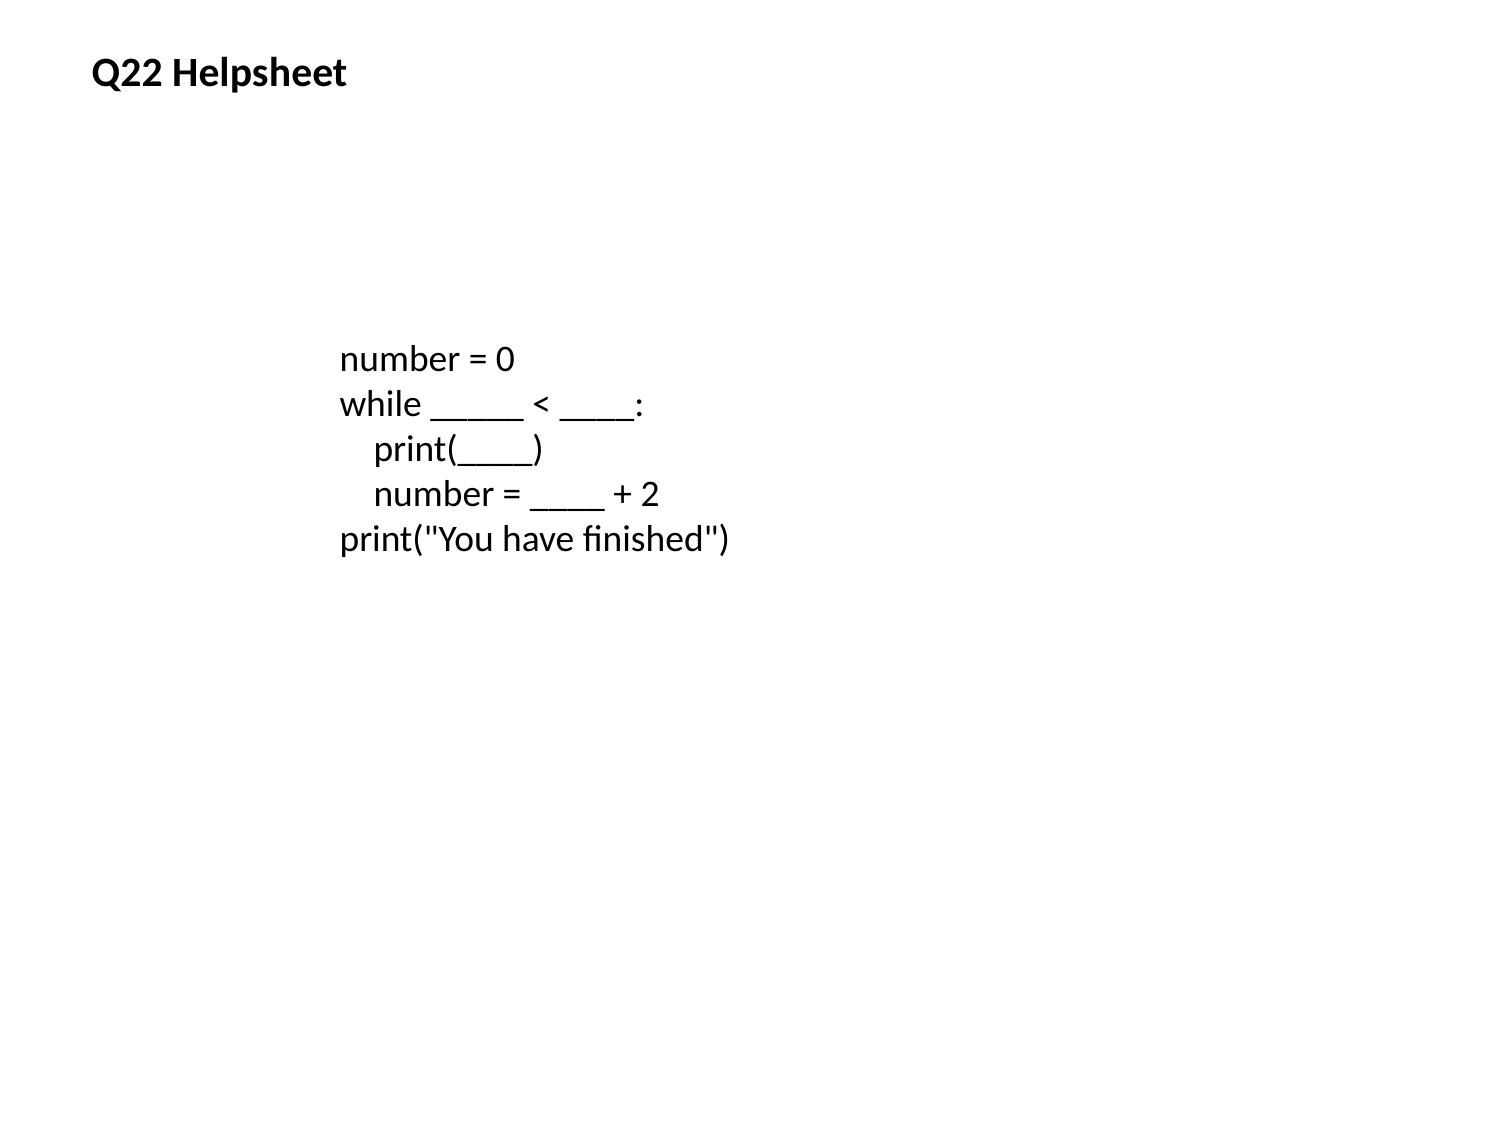

Q22 Helpsheet
number = 0
while _____ < ____:
    print(____)
    number = ____ + 2
print("You have finished")